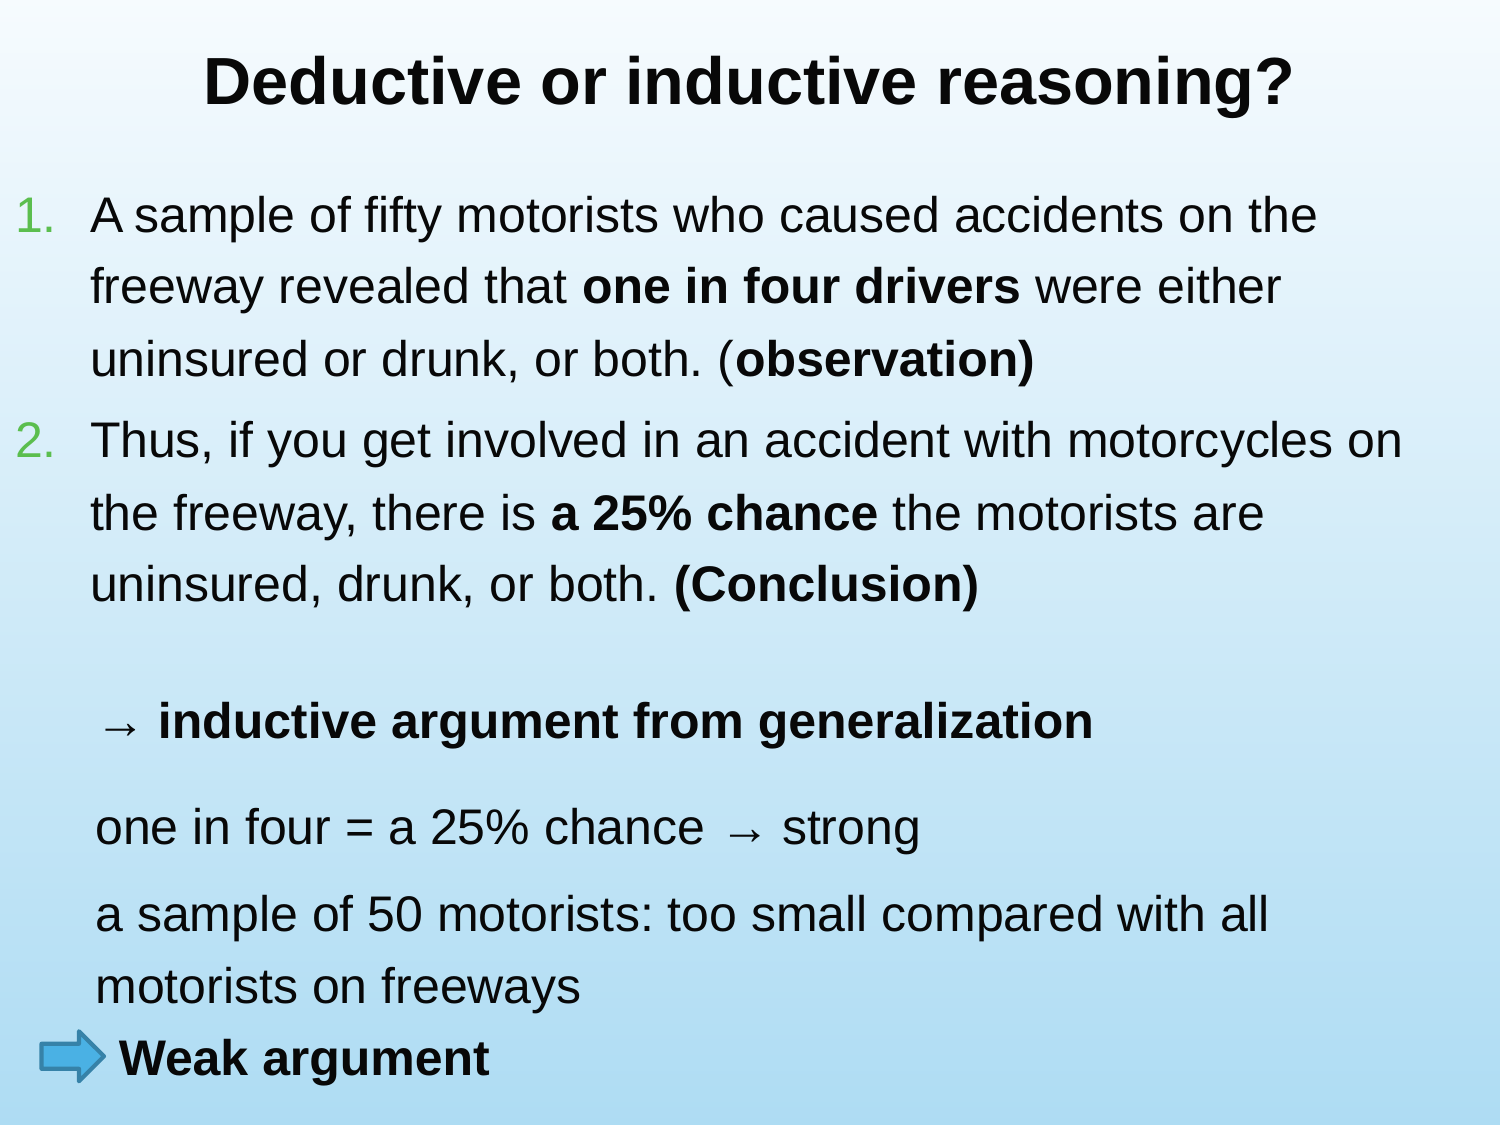

# Deductive or inductive reasoning?
A sample of fifty motorists who caused accidents on the freeway revealed that one in four drivers were either uninsured or drunk, or both. (observation)
Thus, if you get involved in an accident with motorcycles on the freeway, there is a 25% chance the motorists are uninsured, drunk, or both. (Conclusion)

→ inductive argument from generalization
one in four = a 25% chance → strong
a sample of 50 motorists: too small compared with all motorists on freeways
Weak argument